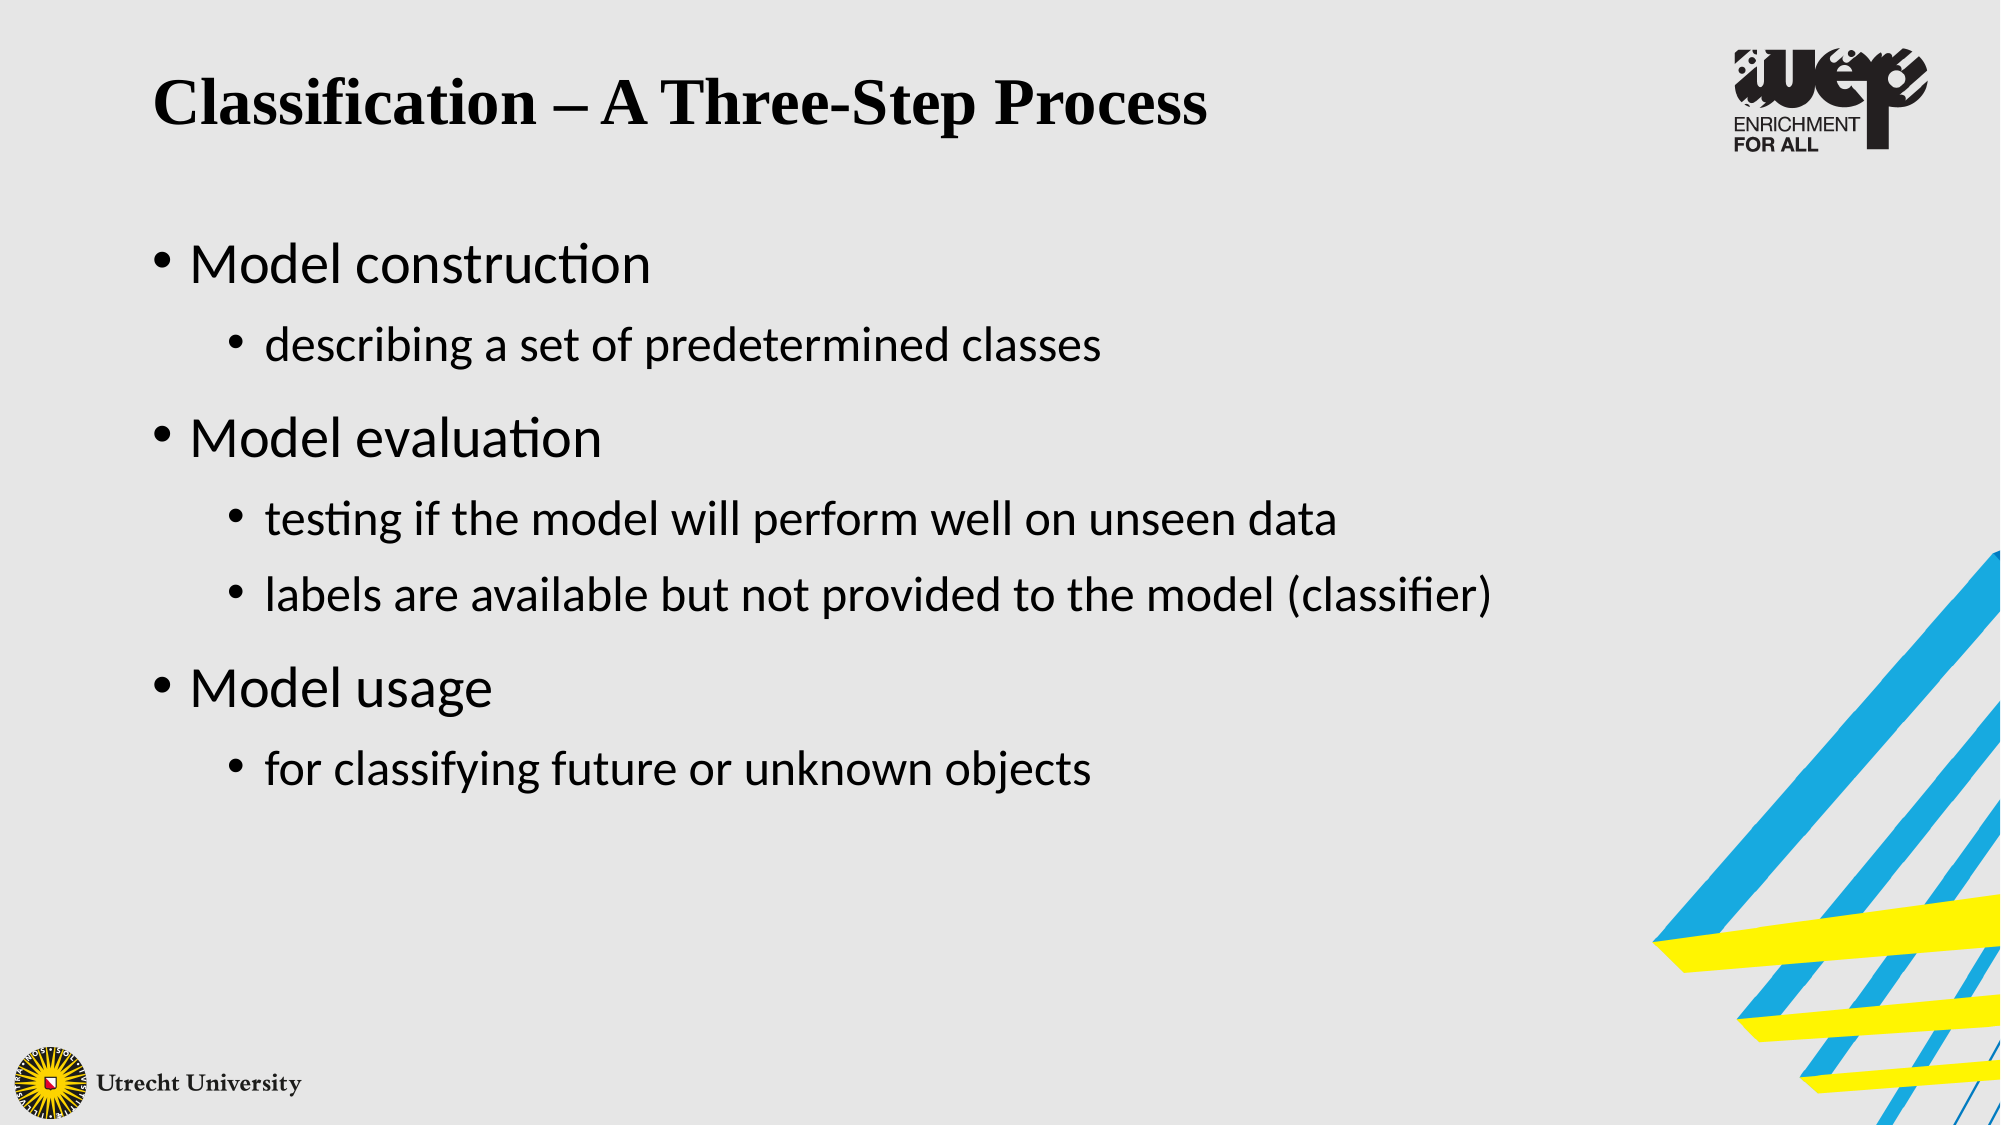

Classification – A Three-Step Process
Model construction
describing a set of predetermined classes
Model evaluation
testing if the model will perform well on unseen data
labels are available but not provided to the model (classifier)
Model usage
for classifying future or unknown objects